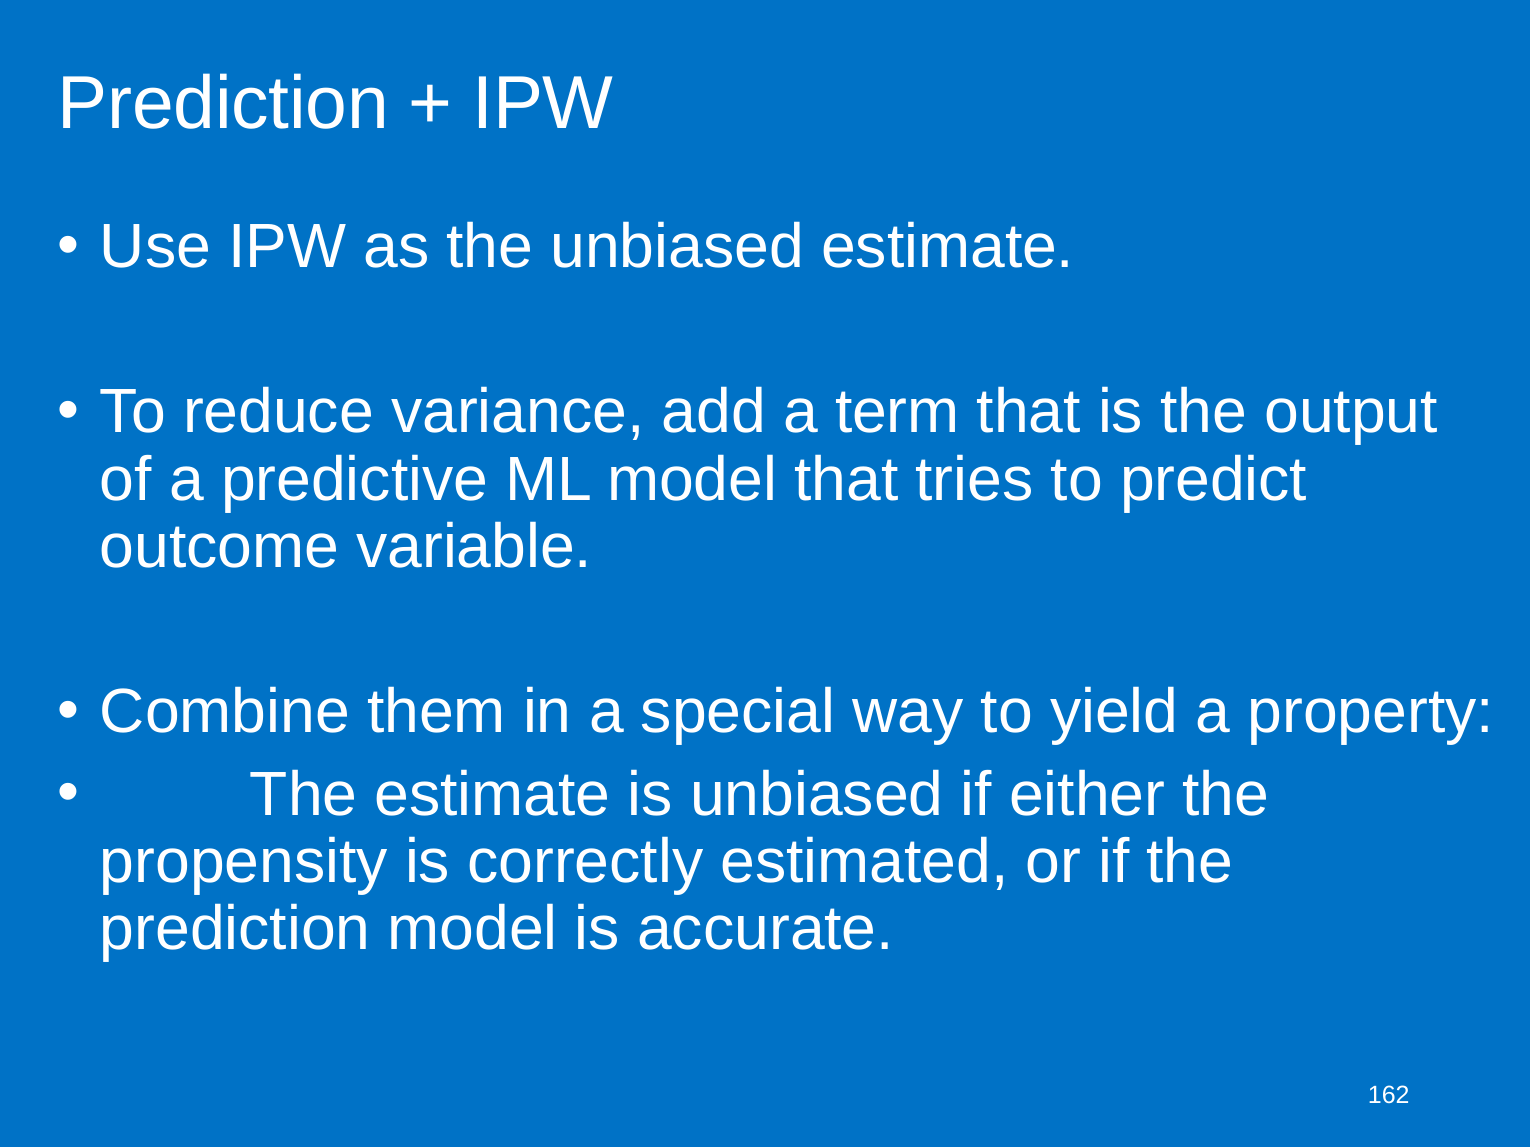

162
# Prediction + IPW
Use IPW as the unbiased estimate.

To reduce variance, add a term that is the output of a predictive ML model that tries to predict outcome variable.

Combine them in a special way to yield a property:
	The estimate is unbiased if either the propensity is correctly estimated, or if the prediction model is accurate.